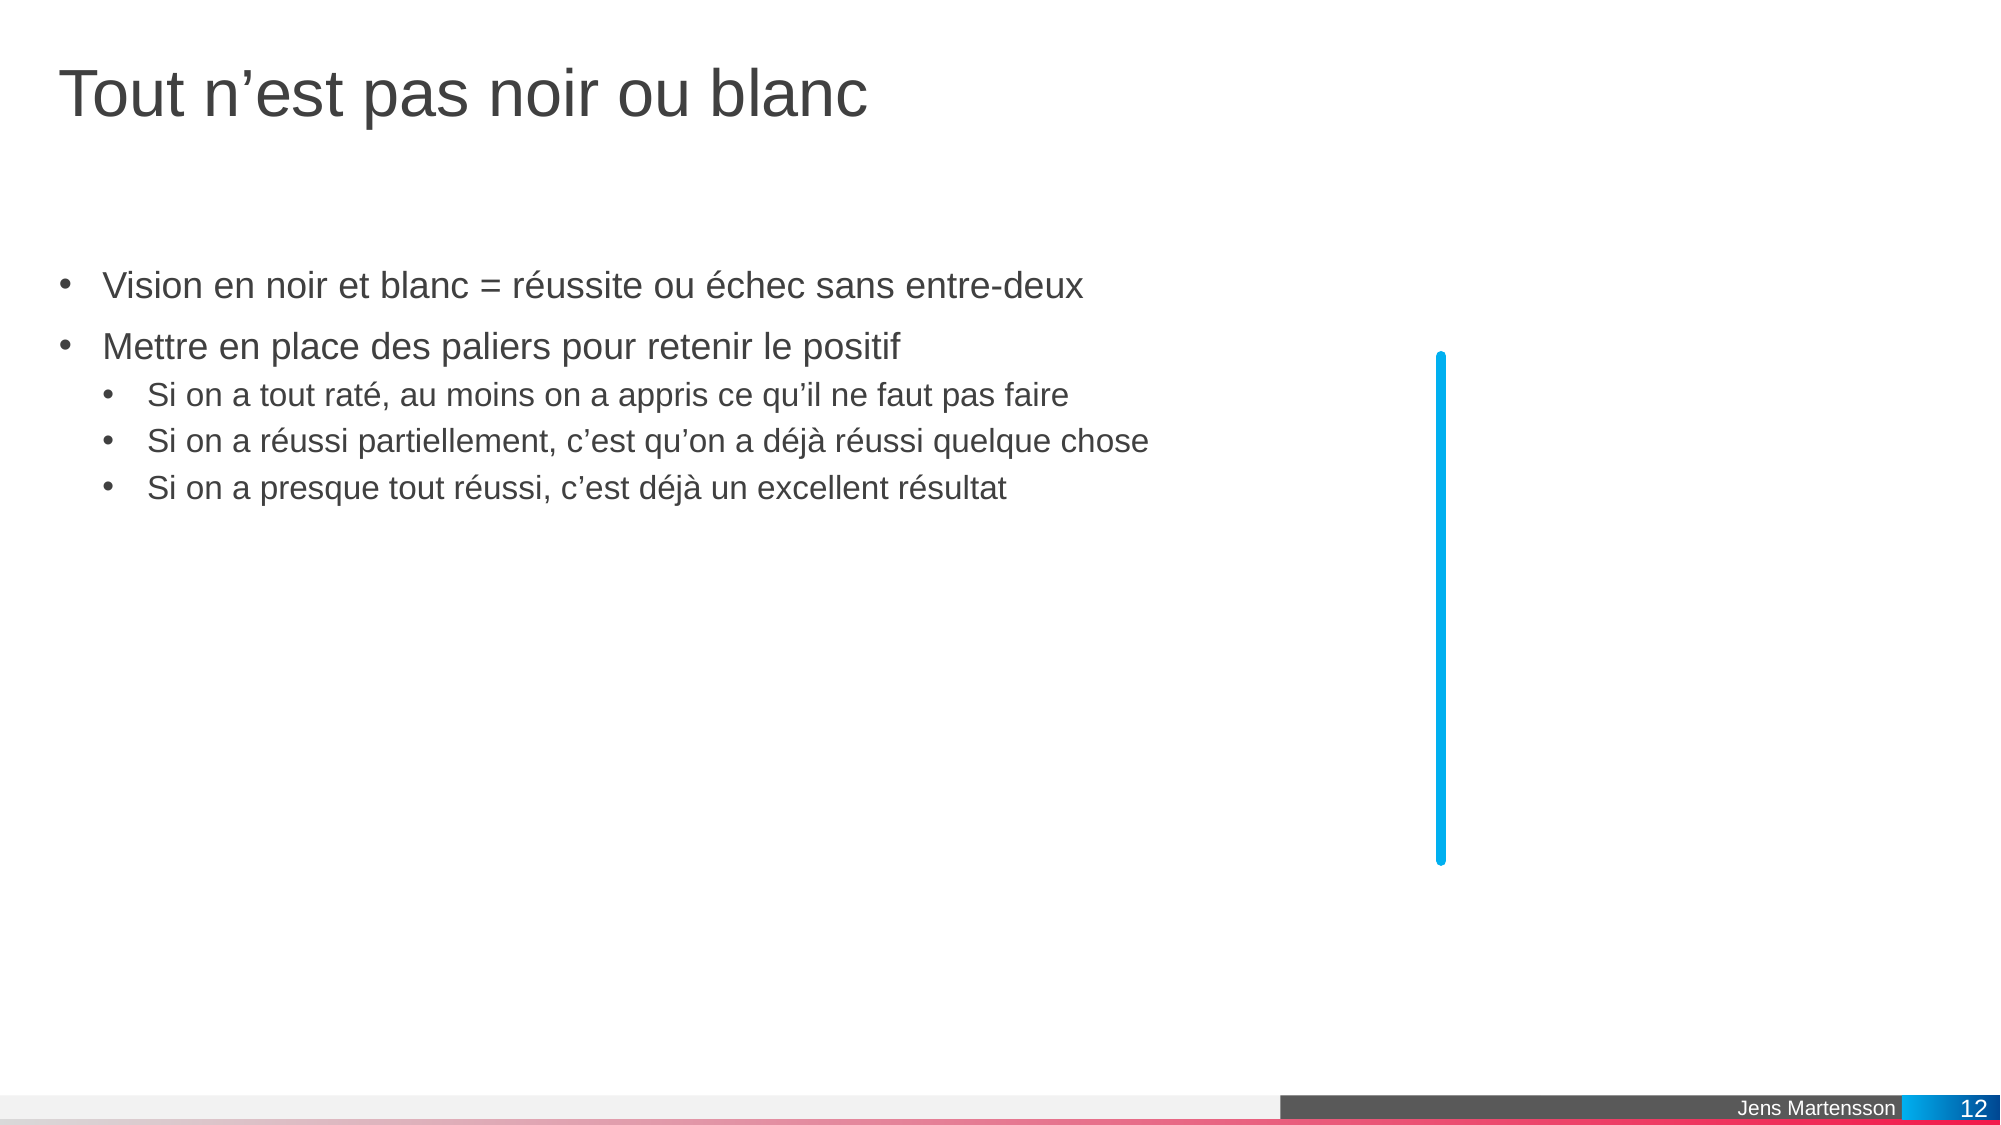

# Tout n’est pas noir ou blanc
Vision en noir et blanc = réussite ou échec sans entre-deux
Mettre en place des paliers pour retenir le positif
Si on a tout raté, au moins on a appris ce qu’il ne faut pas faire
Si on a réussi partiellement, c’est qu’on a déjà réussi quelque chose
Si on a presque tout réussi, c’est déjà un excellent résultat

12